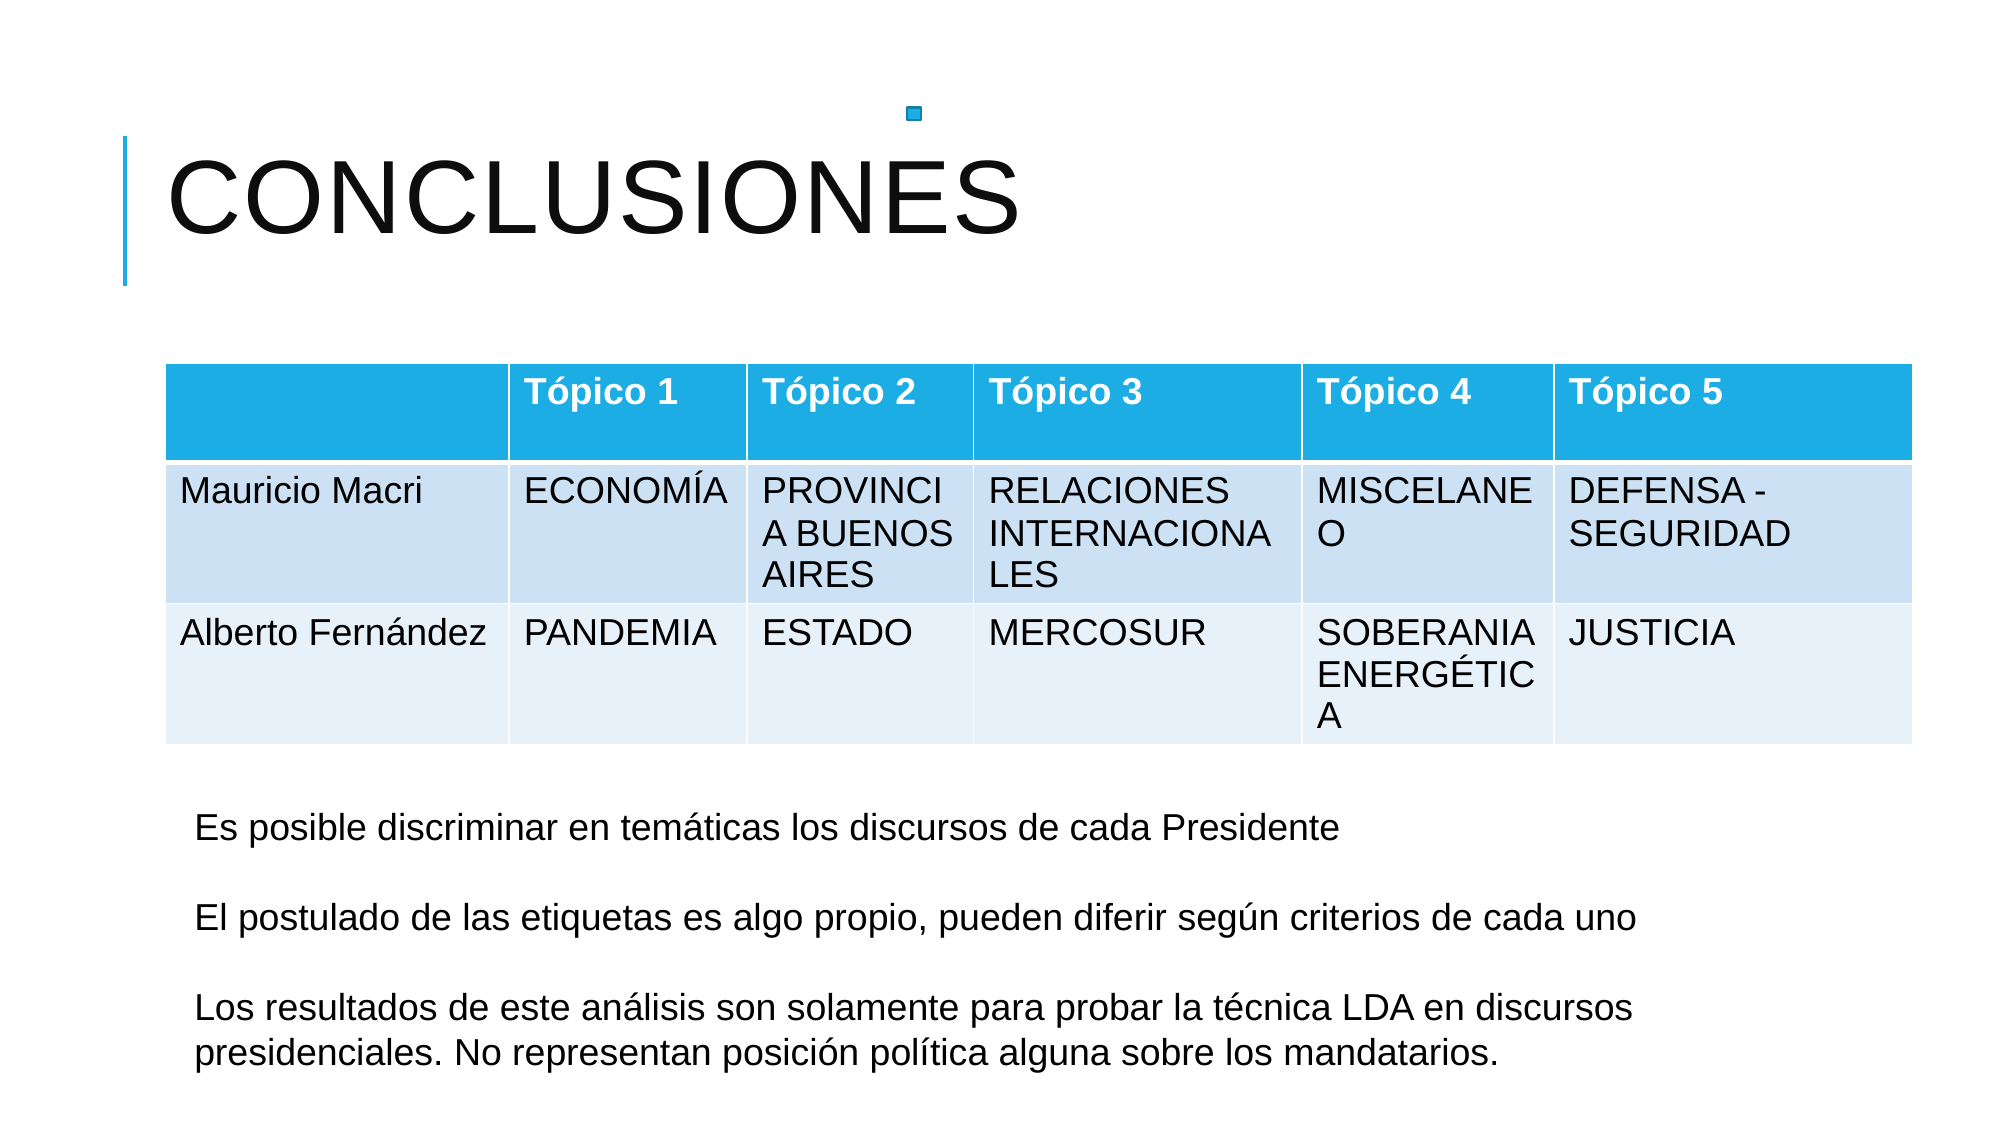

# CONCLUSIONES

|  | Tópico 1 | Tópico 2 | Tópico 3 | Tópico 4 | Tópico 5 |
| --- | --- | --- | --- | --- | --- |
| Mauricio Macri | ECONOMÍA | PROVINCIA BUENOS AIRES | RELACIONES INTERNACIONALES | MISCELANEO | DEFENSA - SEGURIDAD |
| Alberto Fernández | PANDEMIA | ESTADO | MERCOSUR | SOBERANIA ENERGÉTICA | JUSTICIA |
Es posible discriminar en temáticas los discursos de cada Presidente

El postulado de las etiquetas es algo propio, pueden diferir según criterios de cada uno

Los resultados de este análisis son solamente para probar la técnica LDA en discursos presidenciales. No representan posición política alguna sobre los mandatarios.